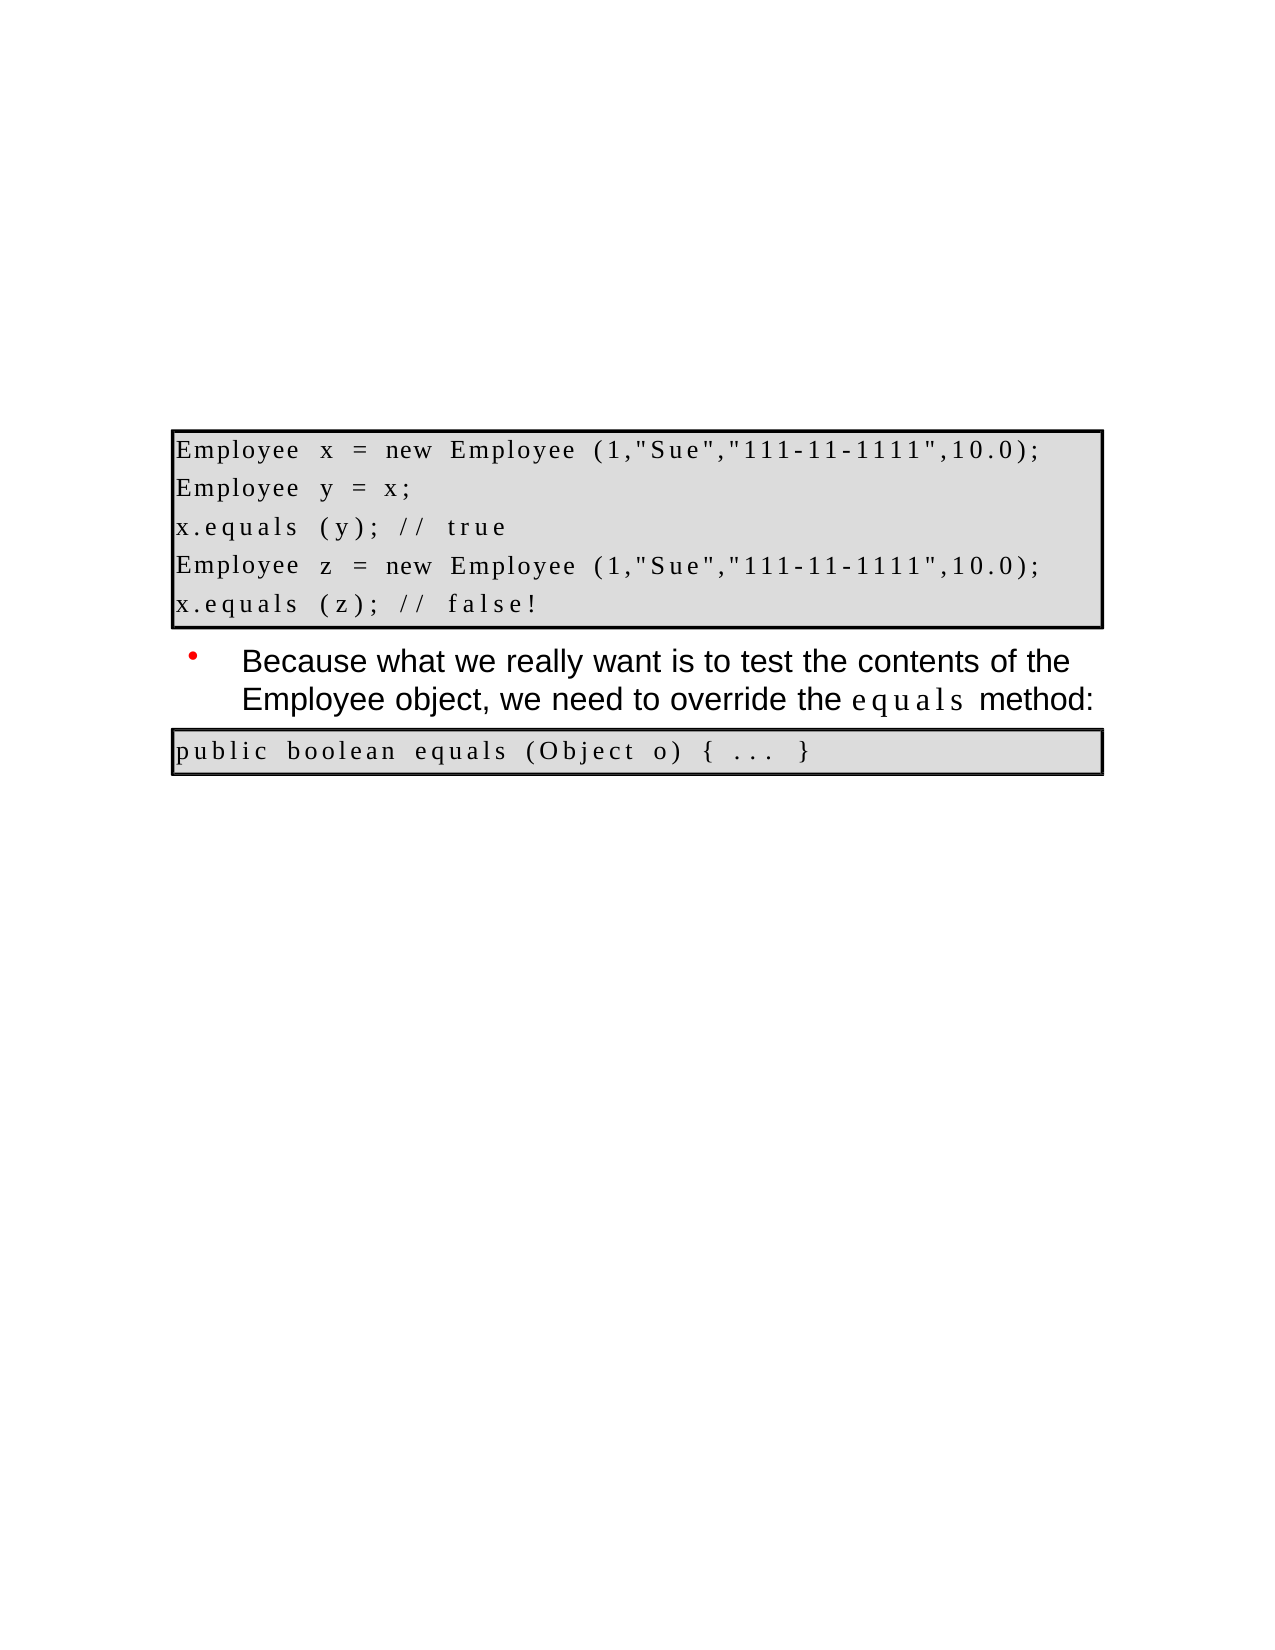

Employee Employee x.equals Employee x.equals
x =  new Employee (1,"Sue","111-11-1111",10.0); y = x;
(y); // true
z =  new Employee (1,"Sue","111-11-1111",10.0); (z); // false!

Because what we really want is to test the contents of the Employee object, we need to override the equals method:
public boolean equals (Object o) { ... }